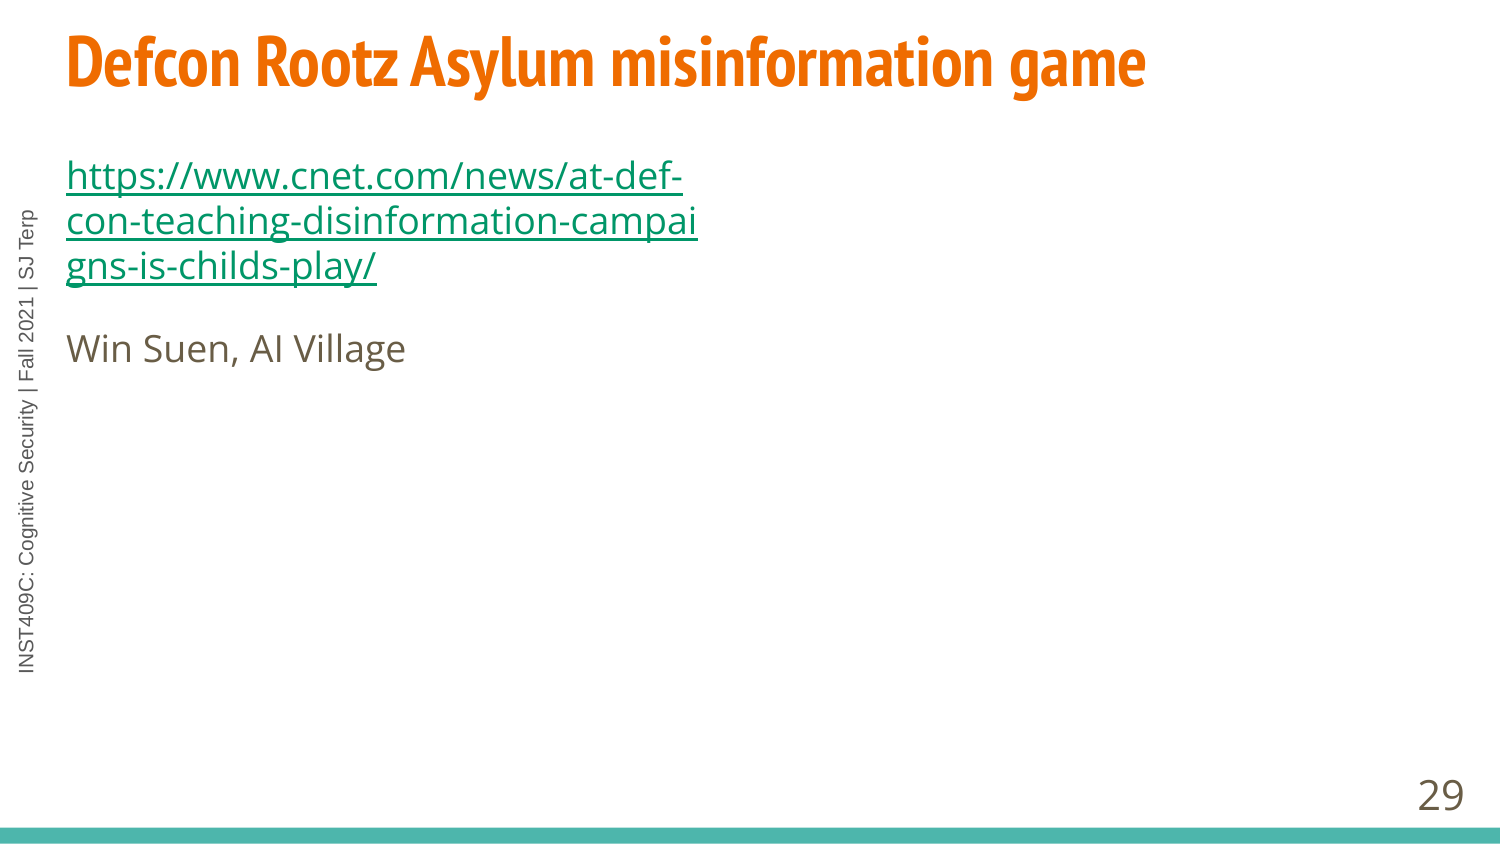

# Defcon Rootz Asylum misinformation game
https://www.cnet.com/news/at-def-con-teaching-disinformation-campaigns-is-childs-play/
Win Suen, AI Village
29